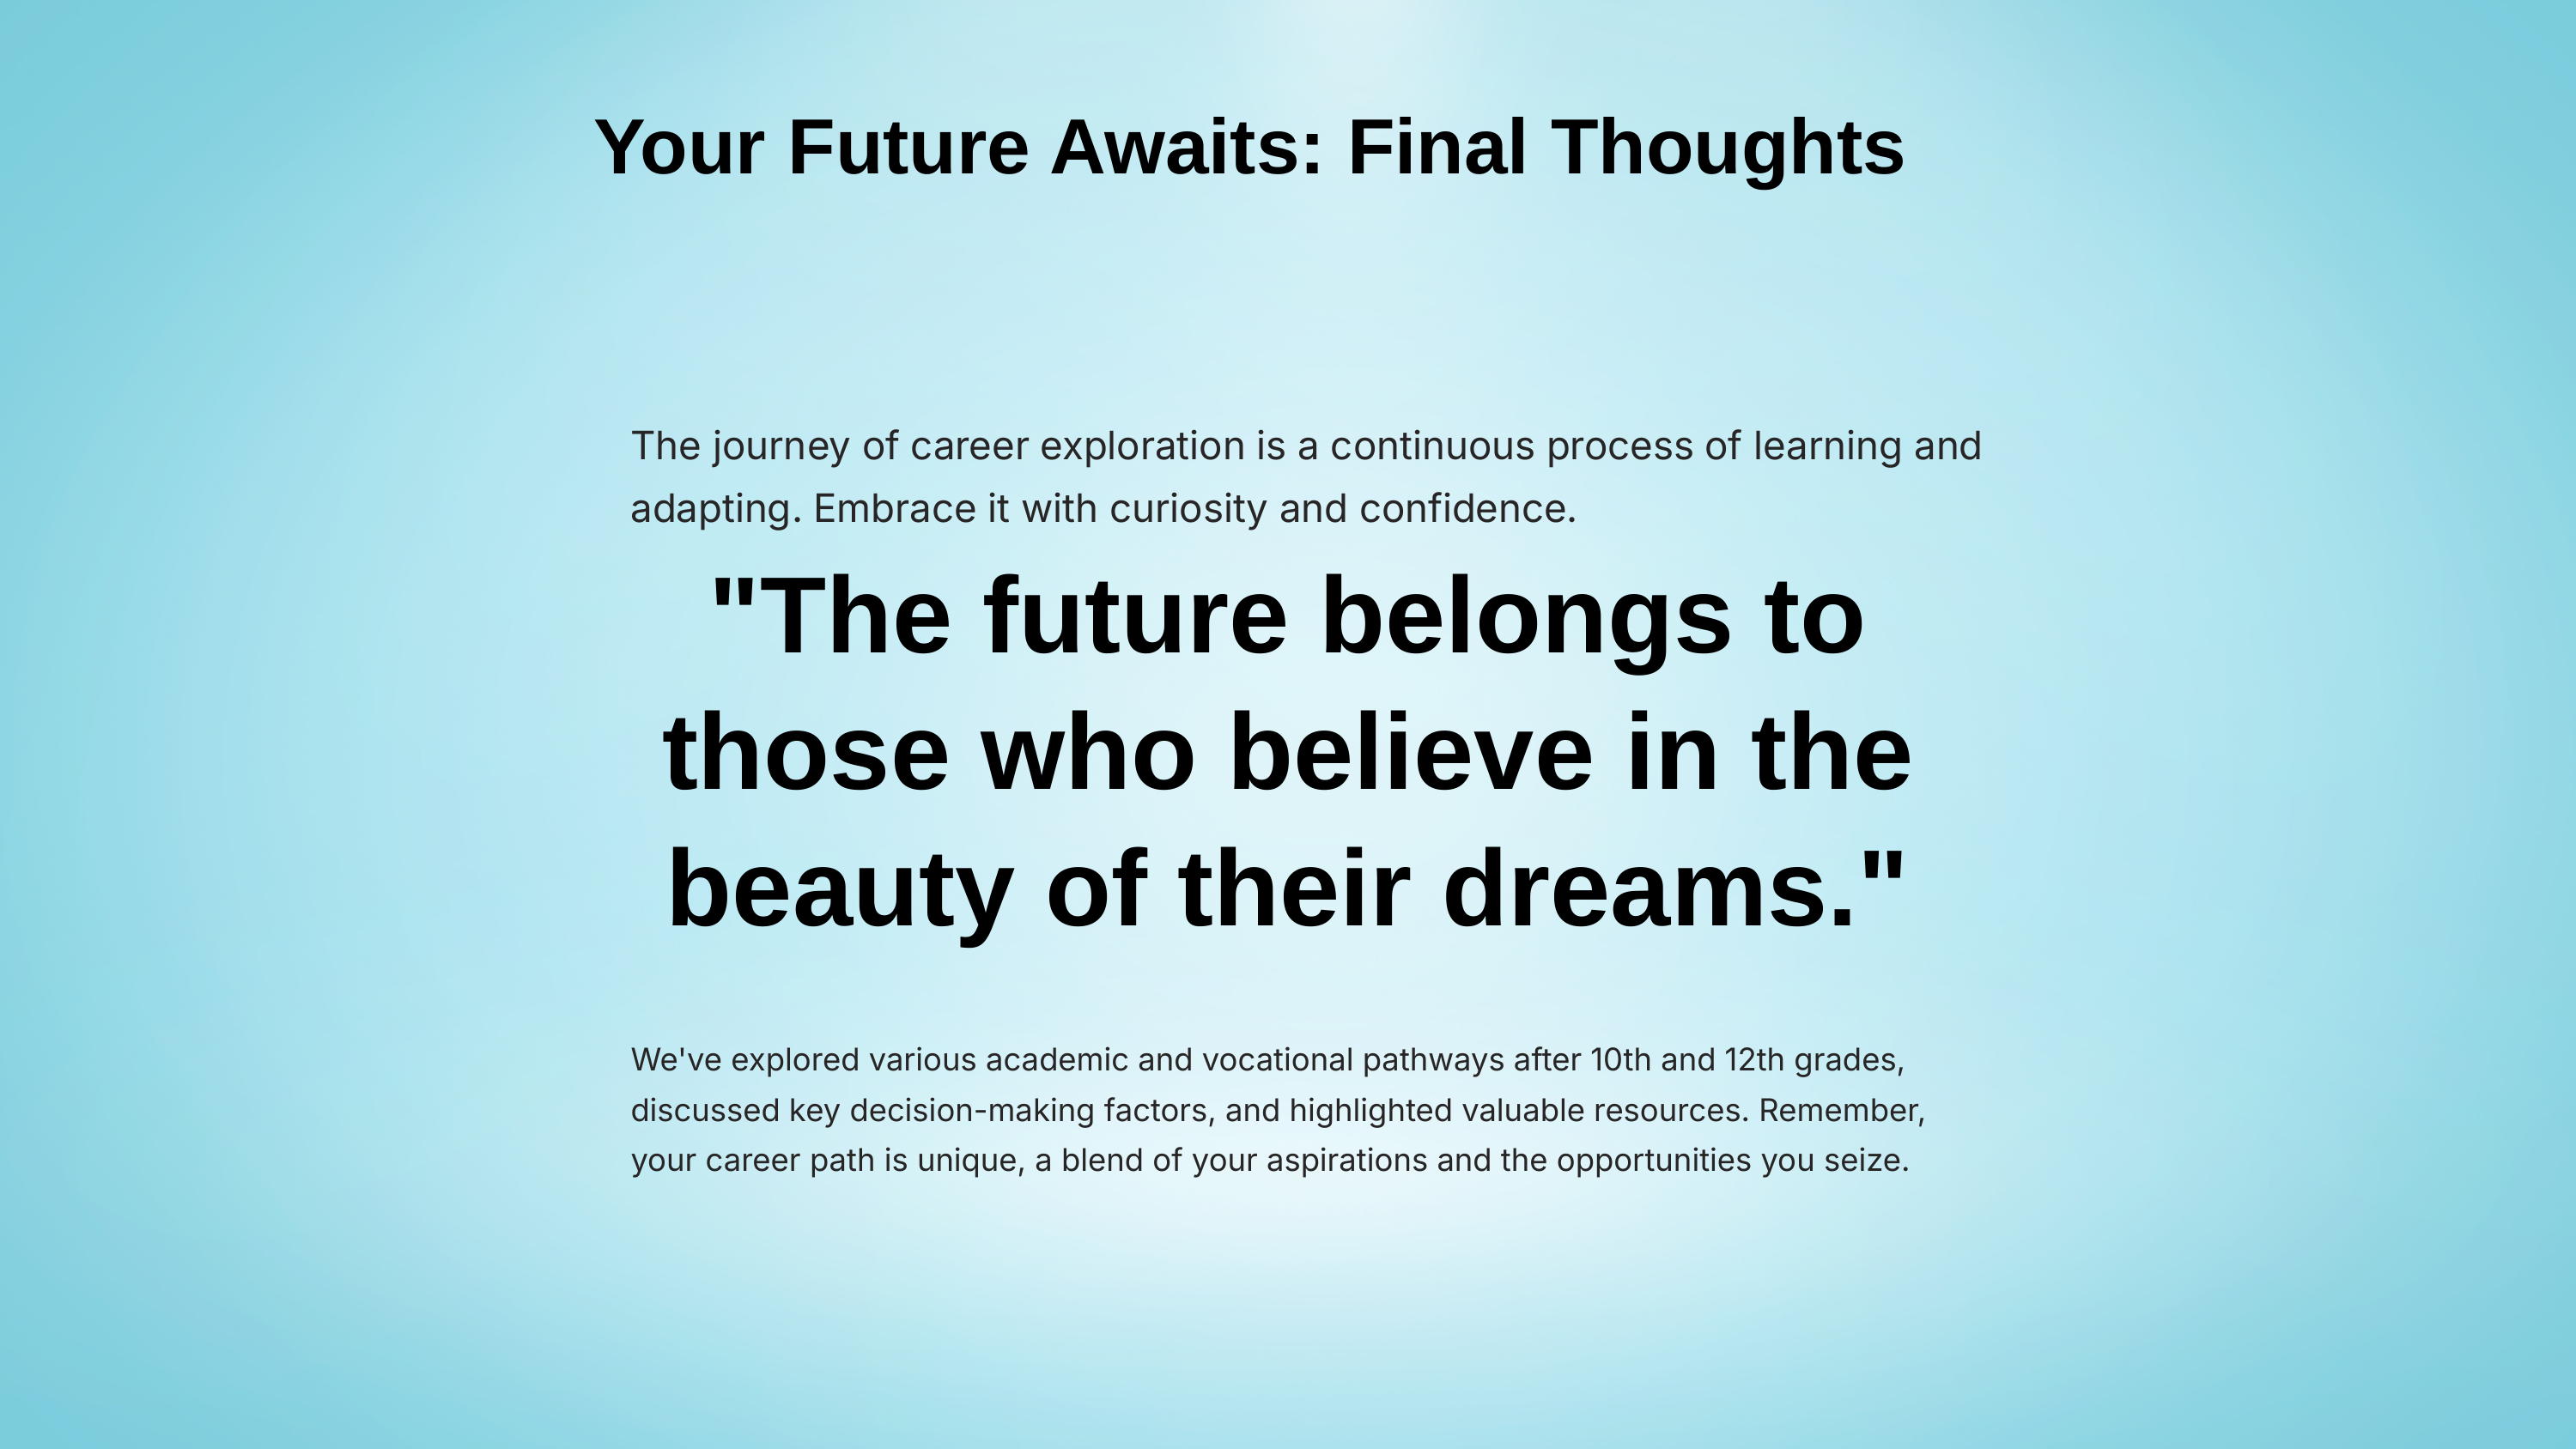

Your Future Awaits: Final Thoughts
The journey of career exploration is a continuous process of learning and adapting. Embrace it with curiosity and confidence.
"The future belongs to those who believe in the beauty of their dreams."

We've explored various academic and vocational pathways after 10th and 12th grades, discussed key decision-making factors, and highlighted valuable resources. Remember, your career path is unique, a blend of your aspirations and the opportunities you seize.